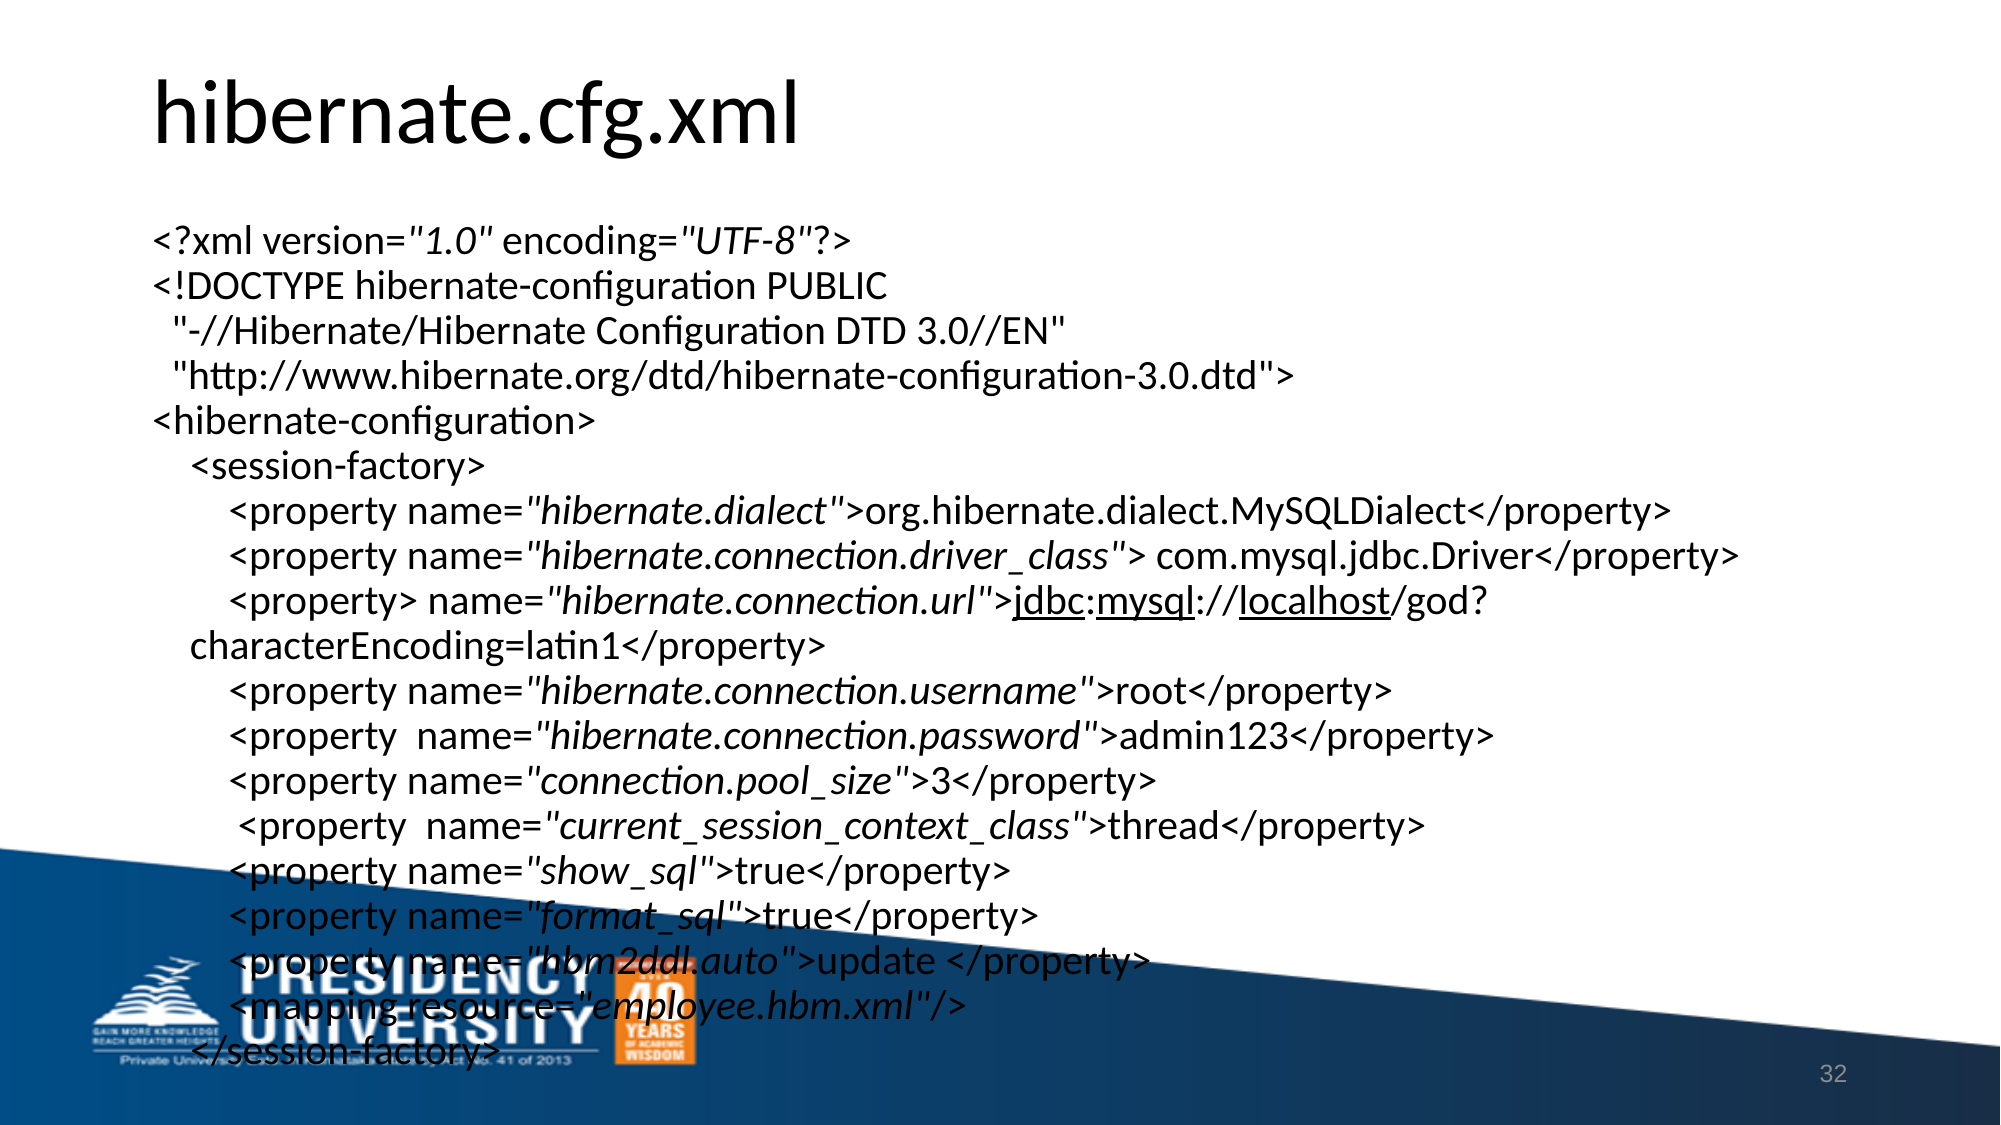

# hibernate.cfg.xml
<?xml version="1.0" encoding="UTF-8"?>
<!DOCTYPE hibernate-configuration PUBLIC
  "-//Hibernate/Hibernate Configuration DTD 3.0//EN"
  "http://www.hibernate.org/dtd/hibernate-configuration-3.0.dtd">
<hibernate-configuration>
    <session-factory>
        <property name="hibernate.dialect">org.hibernate.dialect.MySQLDialect</property>
        <property name="hibernate.connection.driver_class"> com.mysql.jdbc.Driver</property>
        <property> name="hibernate.connection.url">jdbc:mysql://localhost/god?characterEncoding=latin1</property>
        <property name="hibernate.connection.username">root</property>
        <property  name="hibernate.connection.password">admin123</property>
        <property name="connection.pool_size">3</property>
         <property  name="current_session_context_class">thread</property>
        <property name="show_sql">true</property>
        <property name="format_sql">true</property>
        <property name="hbm2ddl.auto">update </property>
        <mapping resource="employee.hbm.xml"/>
    </session-factory>

</hibernate-configuration>

32